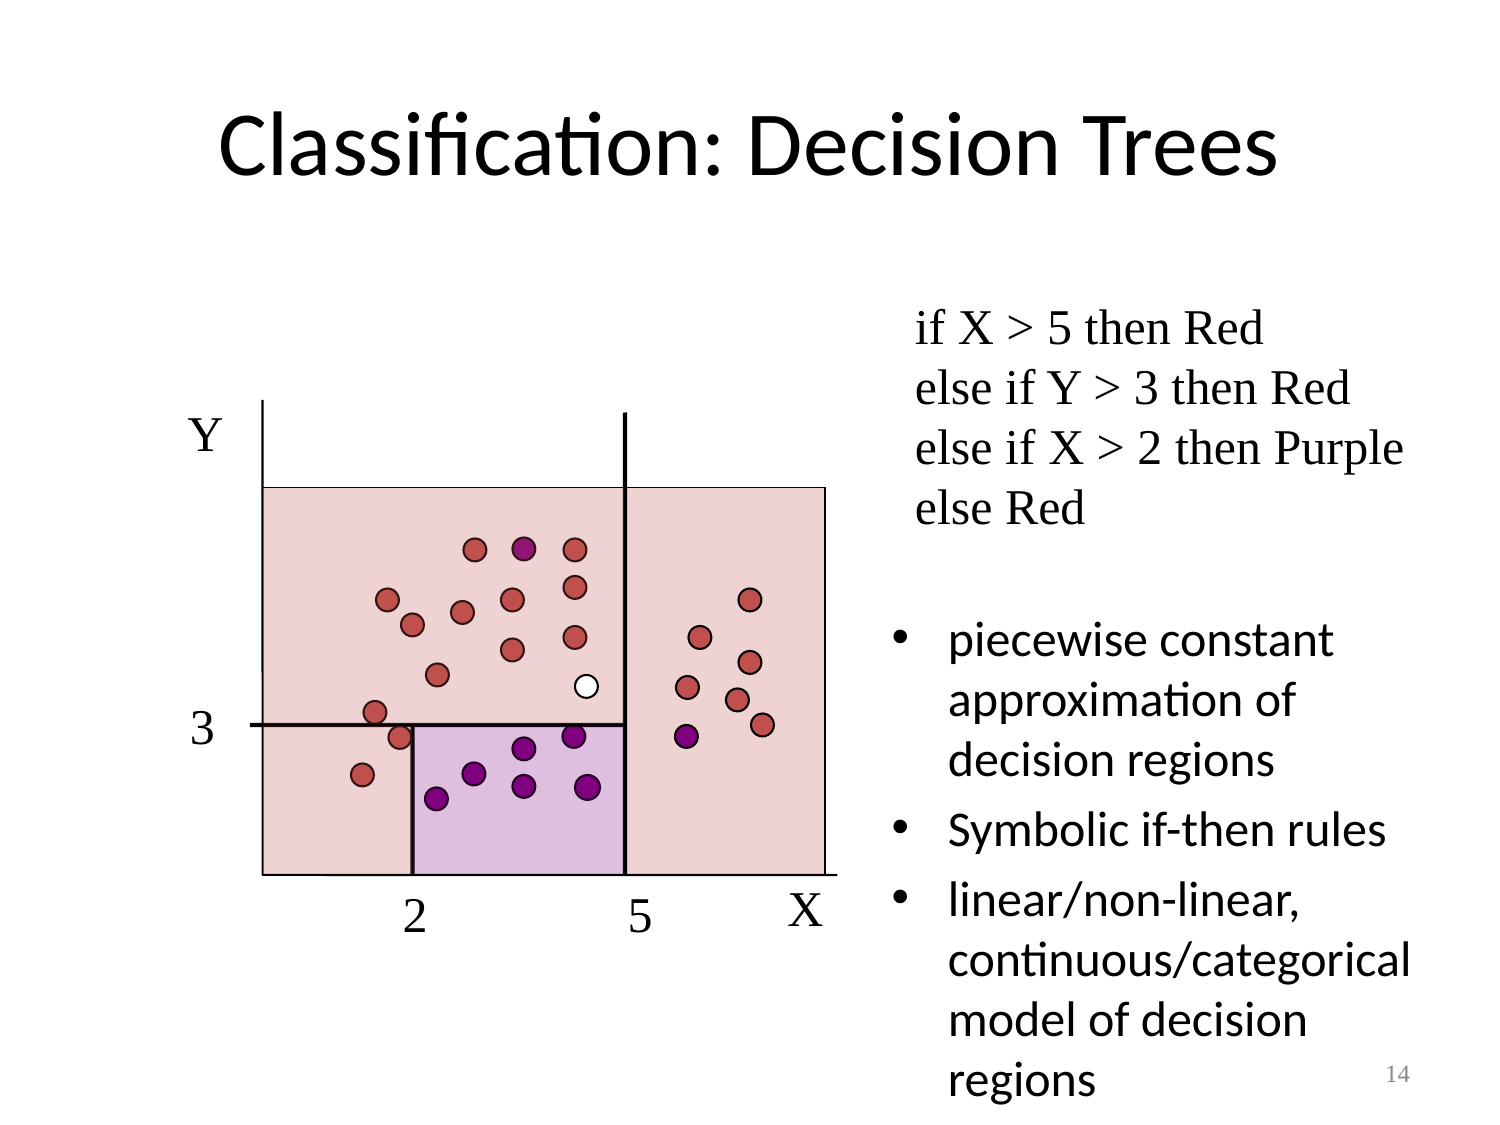

# Classification: Decision Trees
if X > 5 then Red
else if Y > 3 then Red
else if X > 2 then Purple
else Red
Y

piecewise constant approximation of decision regions
Symbolic if-then rules
linear/non-linear, continuous/categorical model of decision regions

3

X

2
5
14